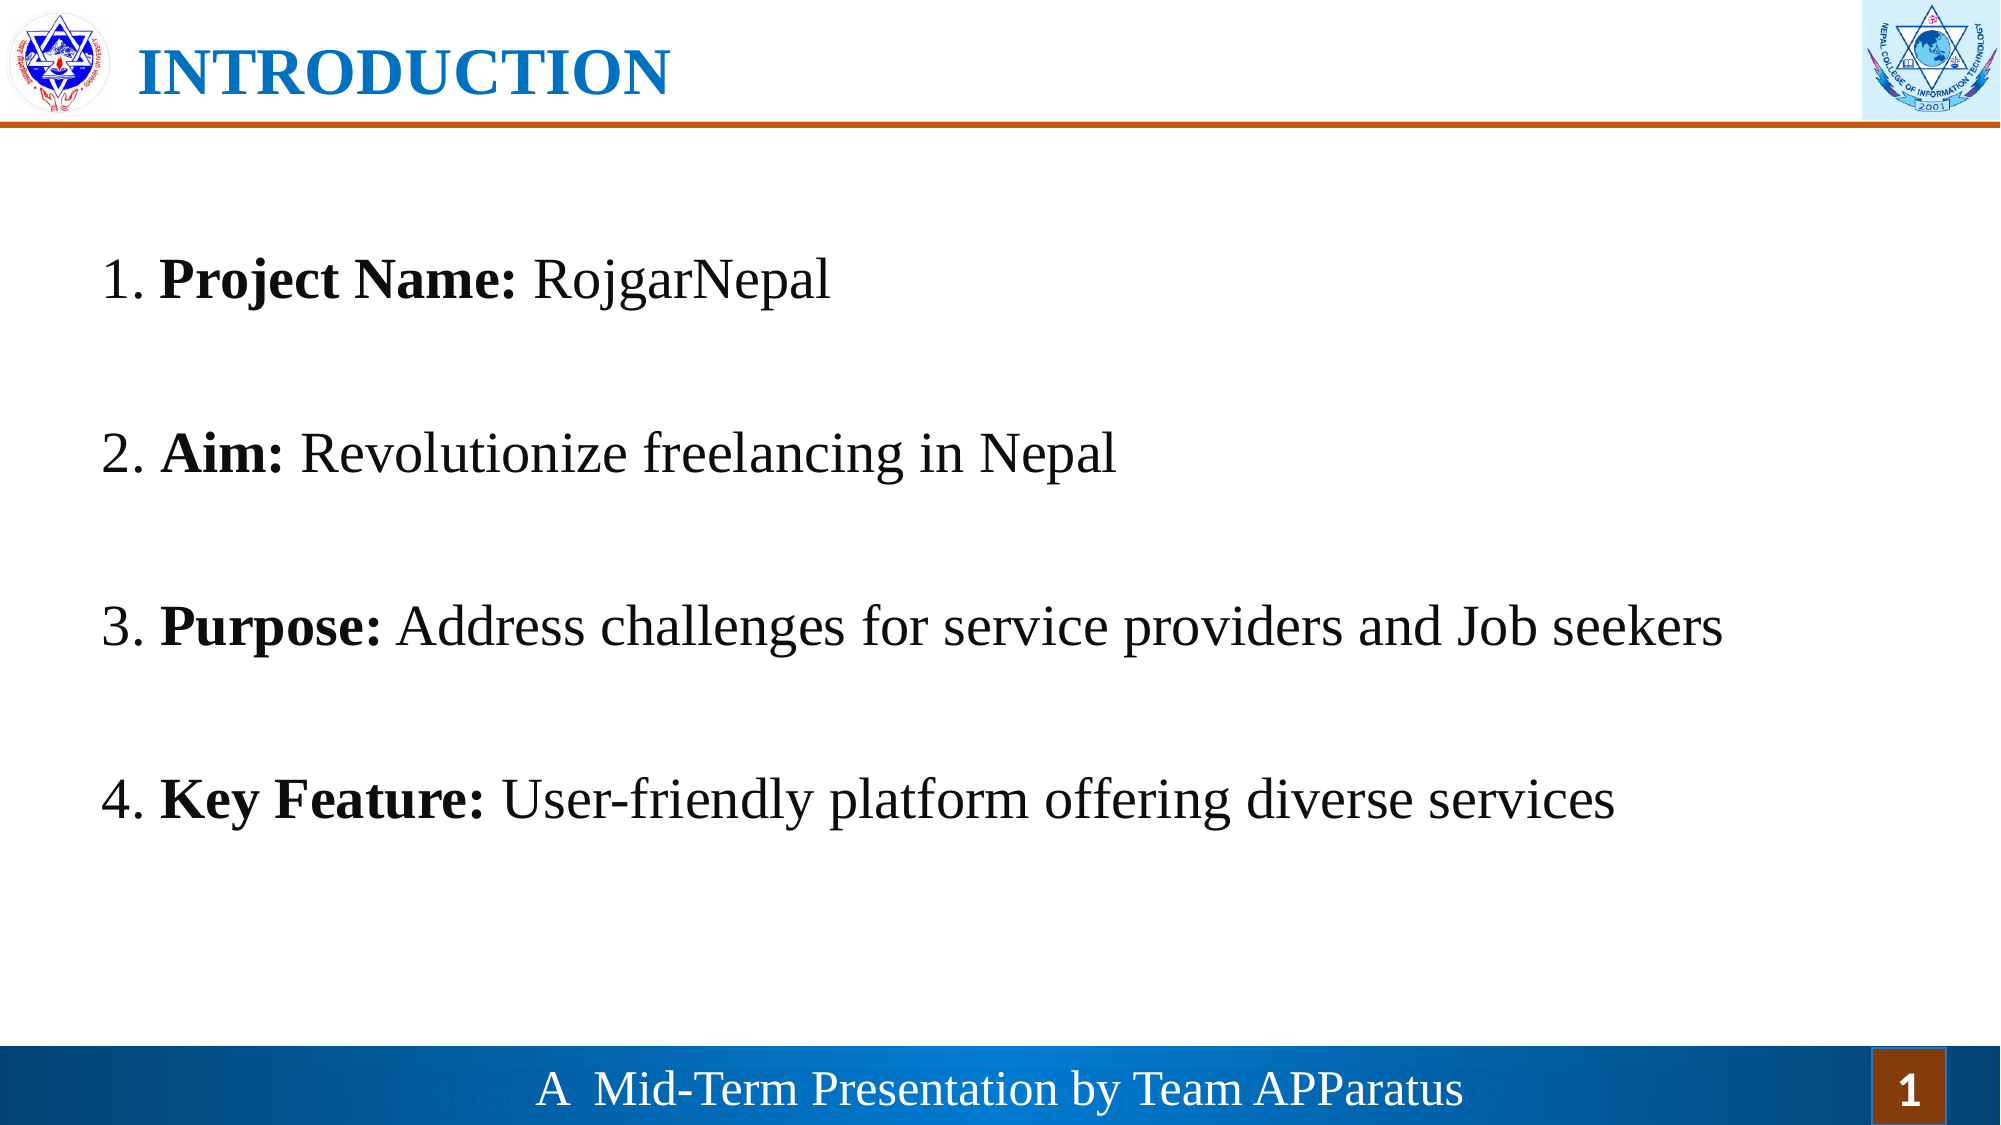

# INTRODUCTION

1. Project Name: RojgarNepal

2. Aim: Revolutionize freelancing in Nepal

3. Purpose: Address challenges for service providers and Job seekers

4. Key Feature: User-friendly platform offering diverse services

A  Mid-Term Presentation by Team APParatus
1